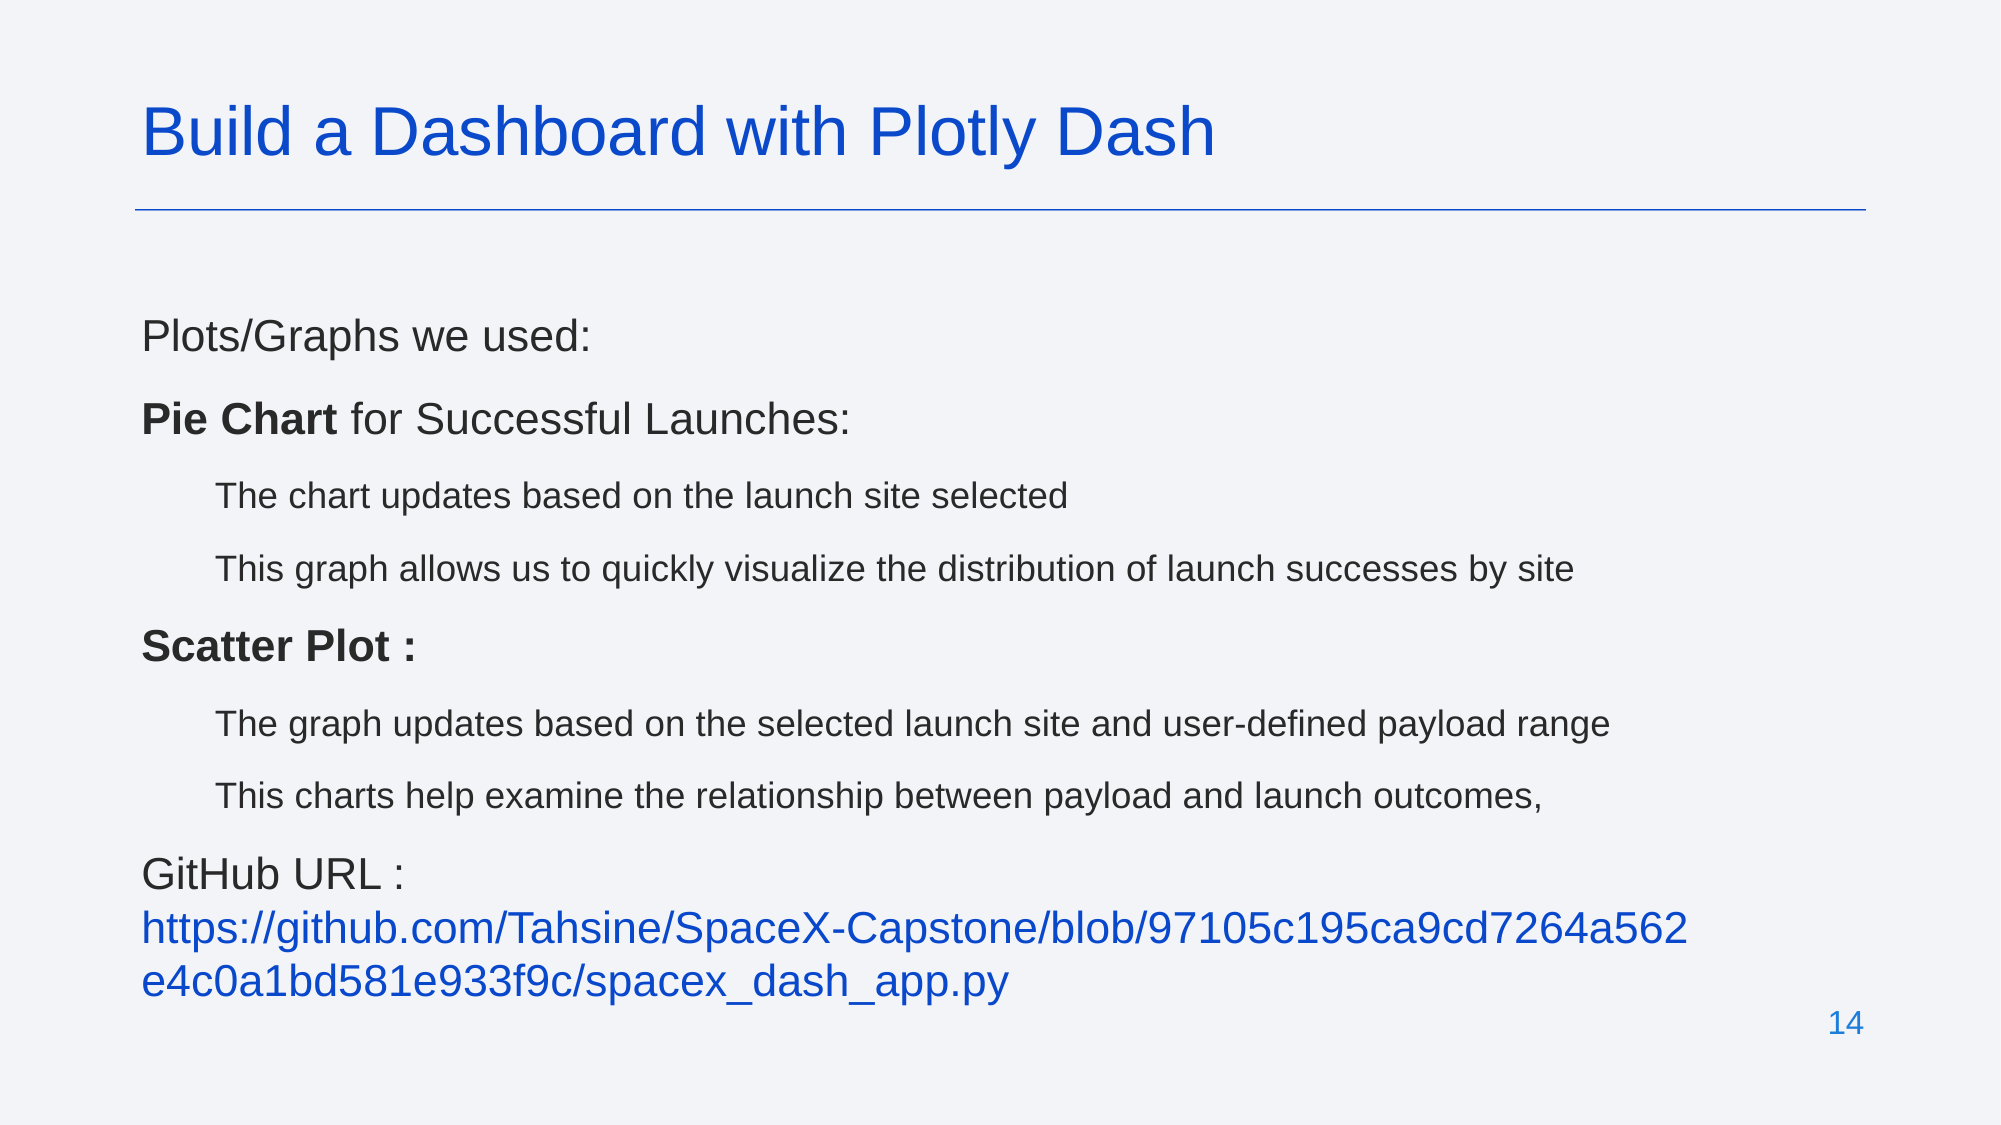

Build a Dashboard with Plotly Dash
Plots/Graphs we used:
Pie Chart for Successful Launches:
The chart updates based on the launch site selected
This graph allows us to quickly visualize the distribution of launch successes by site
Scatter Plot :
The graph updates based on the selected launch site and user-defined payload range
This charts help examine the relationship between payload and launch outcomes,
GitHub URL : https://github.com/Tahsine/SpaceX-Capstone/blob/97105c195ca9cd7264a562e4c0a1bd581e933f9c/spacex_dash_app.py
14